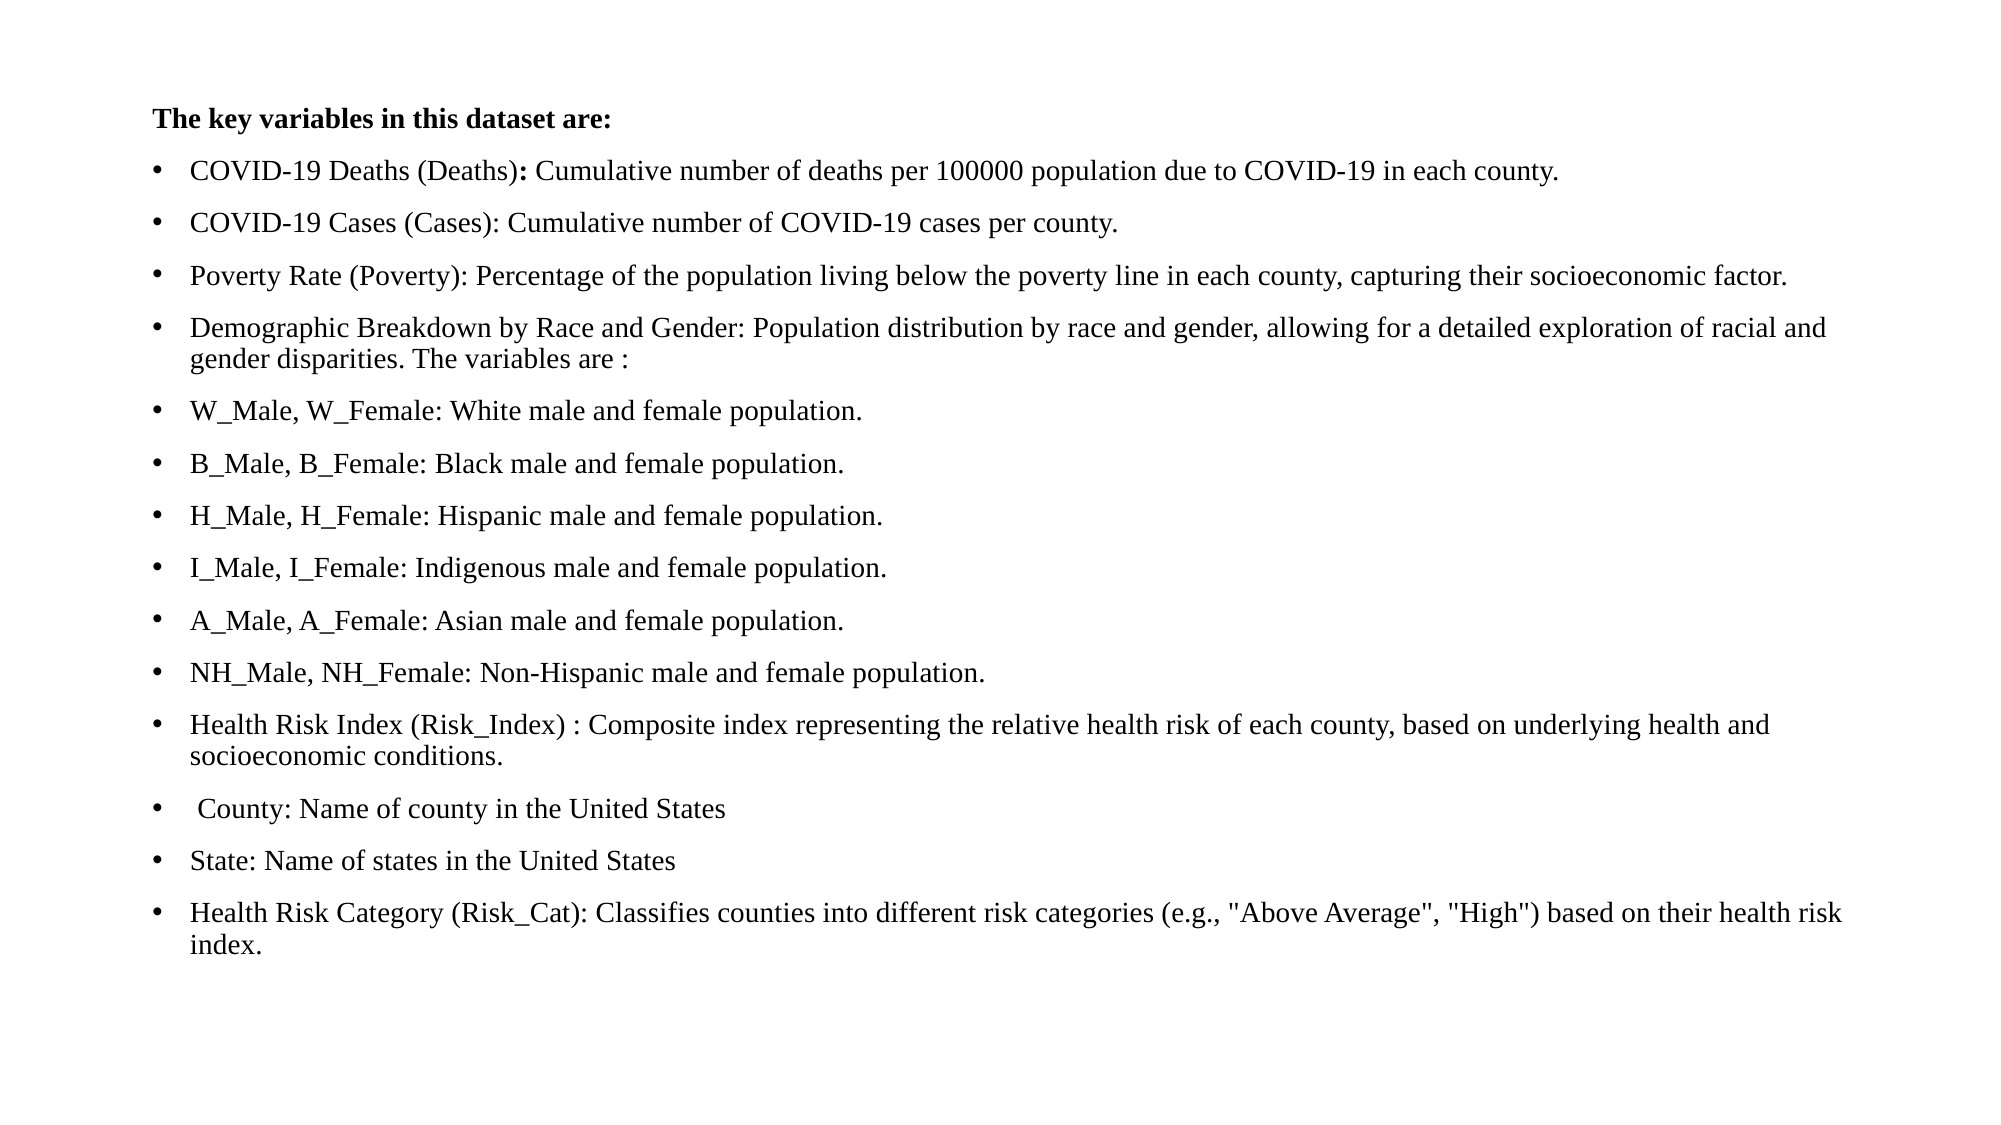

The key variables in this dataset are:
COVID-19 Deaths (Deaths): Cumulative number of deaths per 100000 population due to COVID-19 in each county.
COVID-19 Cases (Cases): Cumulative number of COVID-19 cases per county.
Poverty Rate (Poverty): Percentage of the population living below the poverty line in each county, capturing their socioeconomic factor.
Demographic Breakdown by Race and Gender: Population distribution by race and gender, allowing for a detailed exploration of racial and gender disparities. The variables are :
W_Male, W_Female: White male and female population.
B_Male, B_Female: Black male and female population.
H_Male, H_Female: Hispanic male and female population.
I_Male, I_Female: Indigenous male and female population.
A_Male, A_Female: Asian male and female population.
NH_Male, NH_Female: Non-Hispanic male and female population.
Health Risk Index (Risk_Index) : Composite index representing the relative health risk of each county, based on underlying health and socioeconomic conditions.
 County: Name of county in the United States
State: Name of states in the United States
Health Risk Category (Risk_Cat): Classifies counties into different risk categories (e.g., "Above Average", "High") based on their health risk index.